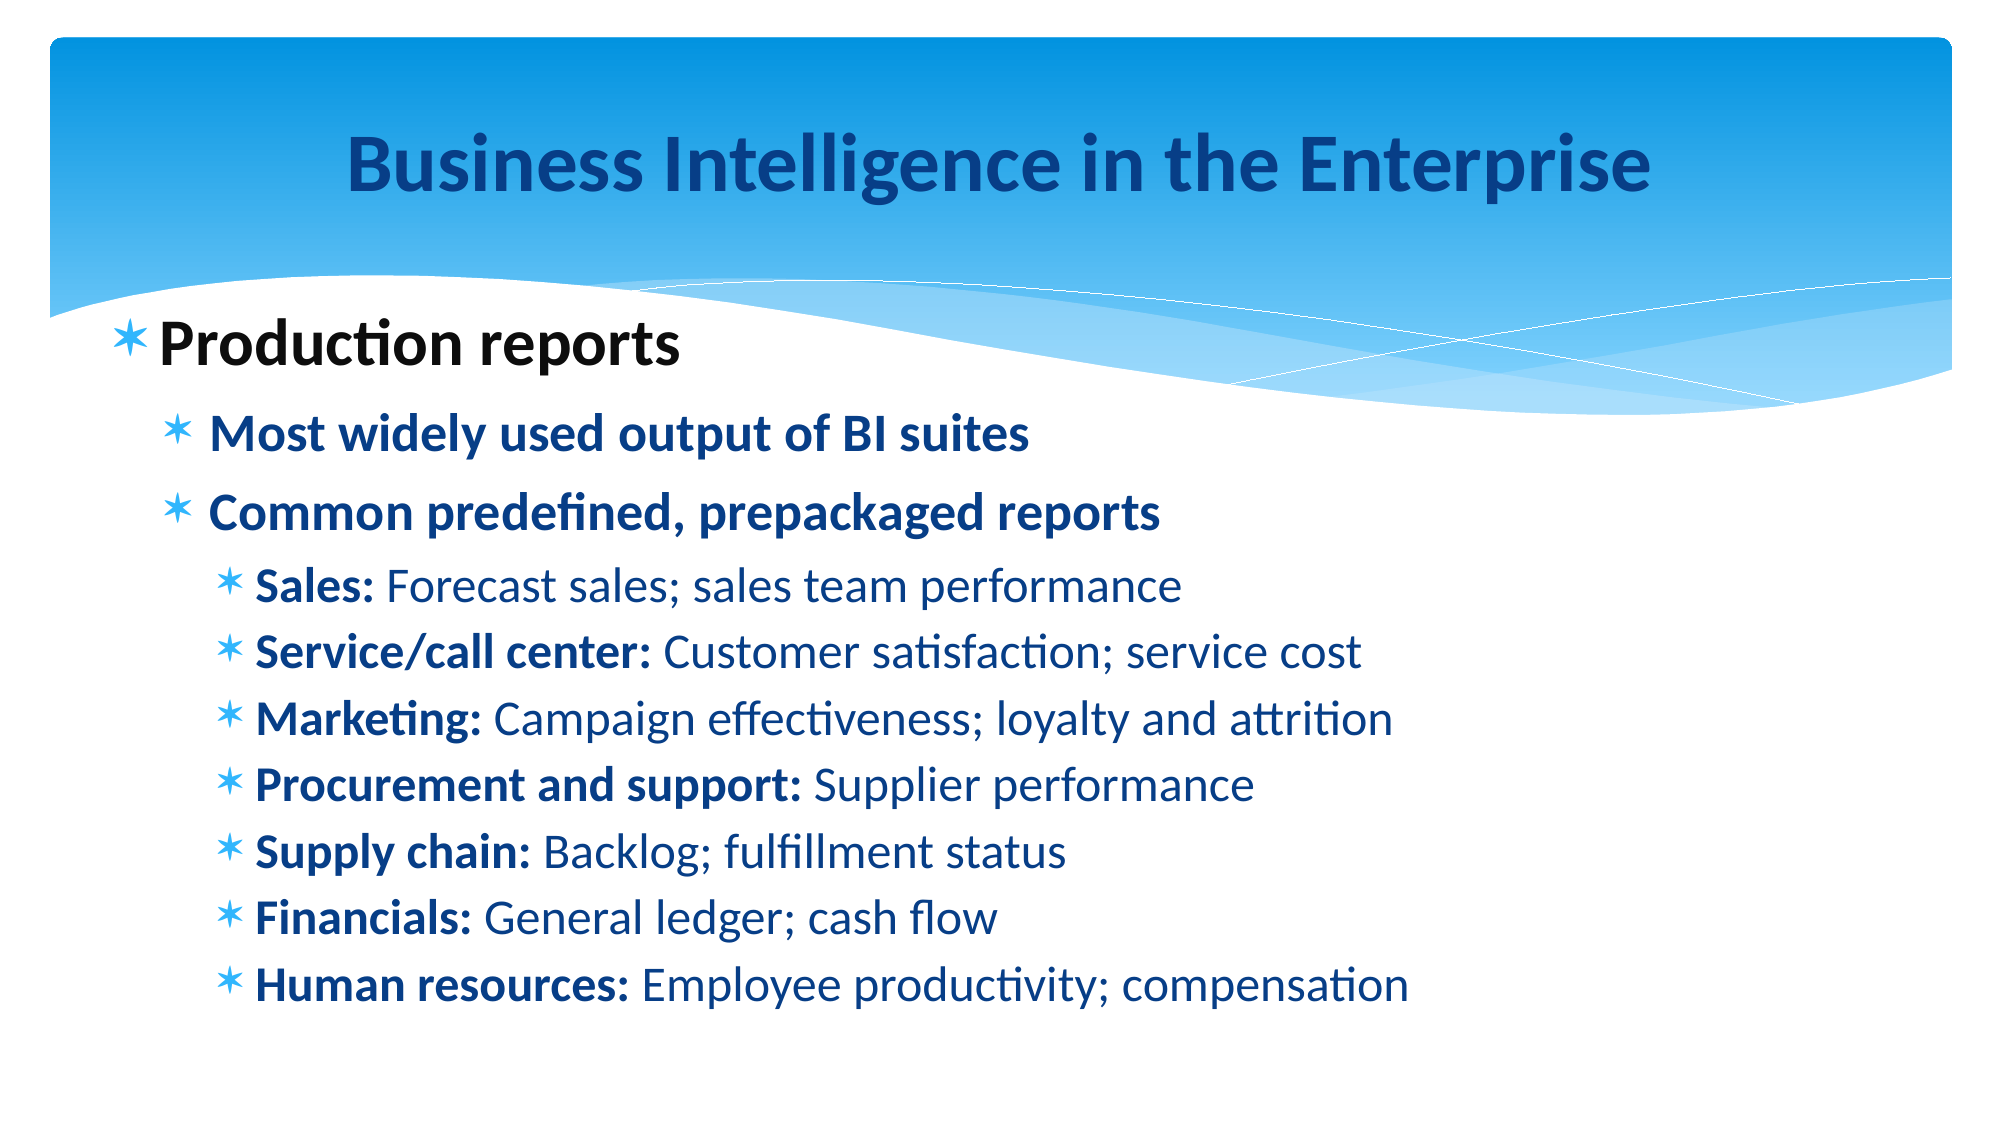

Business Intelligence in the Enterprise

Production reports
Most widely used output of BI suites
Common predefined, prepackaged reports
Sales: Forecast sales; sales team performance
Service/call center: Customer satisfaction; service cost
Marketing: Campaign effectiveness; loyalty and attrition
Procurement and support: Supplier performance
Supply chain: Backlog; fulfillment status
Financials: General ledger; cash flow
Human resources: Employee productivity; compensation